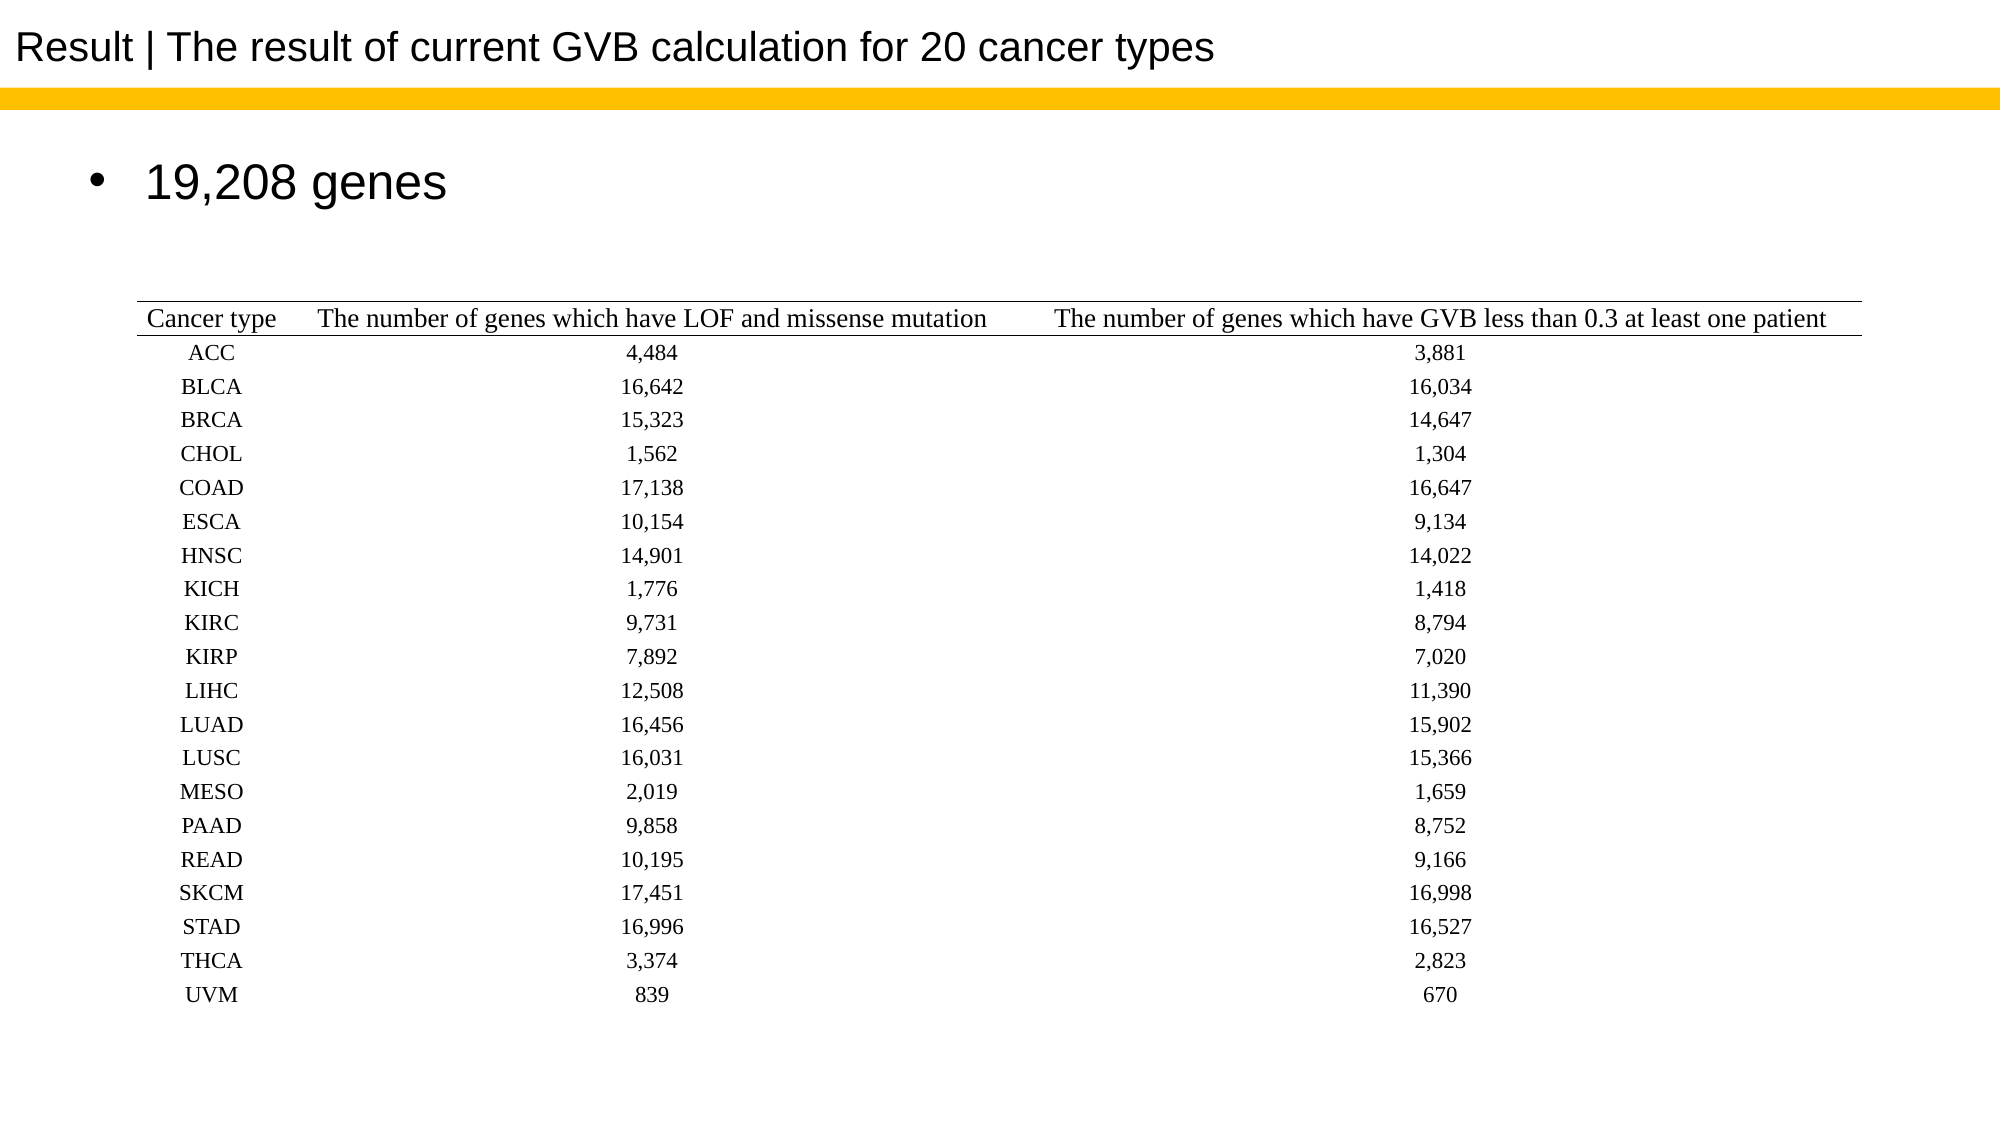

# Result | The result of current GVB calculation for 20 cancer types

19,208 genes
| Cancer type | The number of genes which have LOF and missense mutation | The number of genes which have GVB less than 0.3 at least one patient |
| --- | --- | --- |
| ACC | 4,484 | 3,881 |
| BLCA | 16,642 | 16,034 |
| BRCA | 15,323 | 14,647 |
| CHOL | 1,562 | 1,304 |
| COAD | 17,138 | 16,647 |
| ESCA | 10,154 | 9,134 |
| HNSC | 14,901 | 14,022 |
| KICH | 1,776 | 1,418 |
| KIRC | 9,731 | 8,794 |
| KIRP | 7,892 | 7,020 |
| LIHC | 12,508 | 11,390 |
| LUAD | 16,456 | 15,902 |
| LUSC | 16,031 | 15,366 |
| MESO | 2,019 | 1,659 |
| PAAD | 9,858 | 8,752 |
| READ | 10,195 | 9,166 |
| SKCM | 17,451 | 16,998 |
| STAD | 16,996 | 16,527 |
| THCA | 3,374 | 2,823 |
| UVM | 839 | 670 |